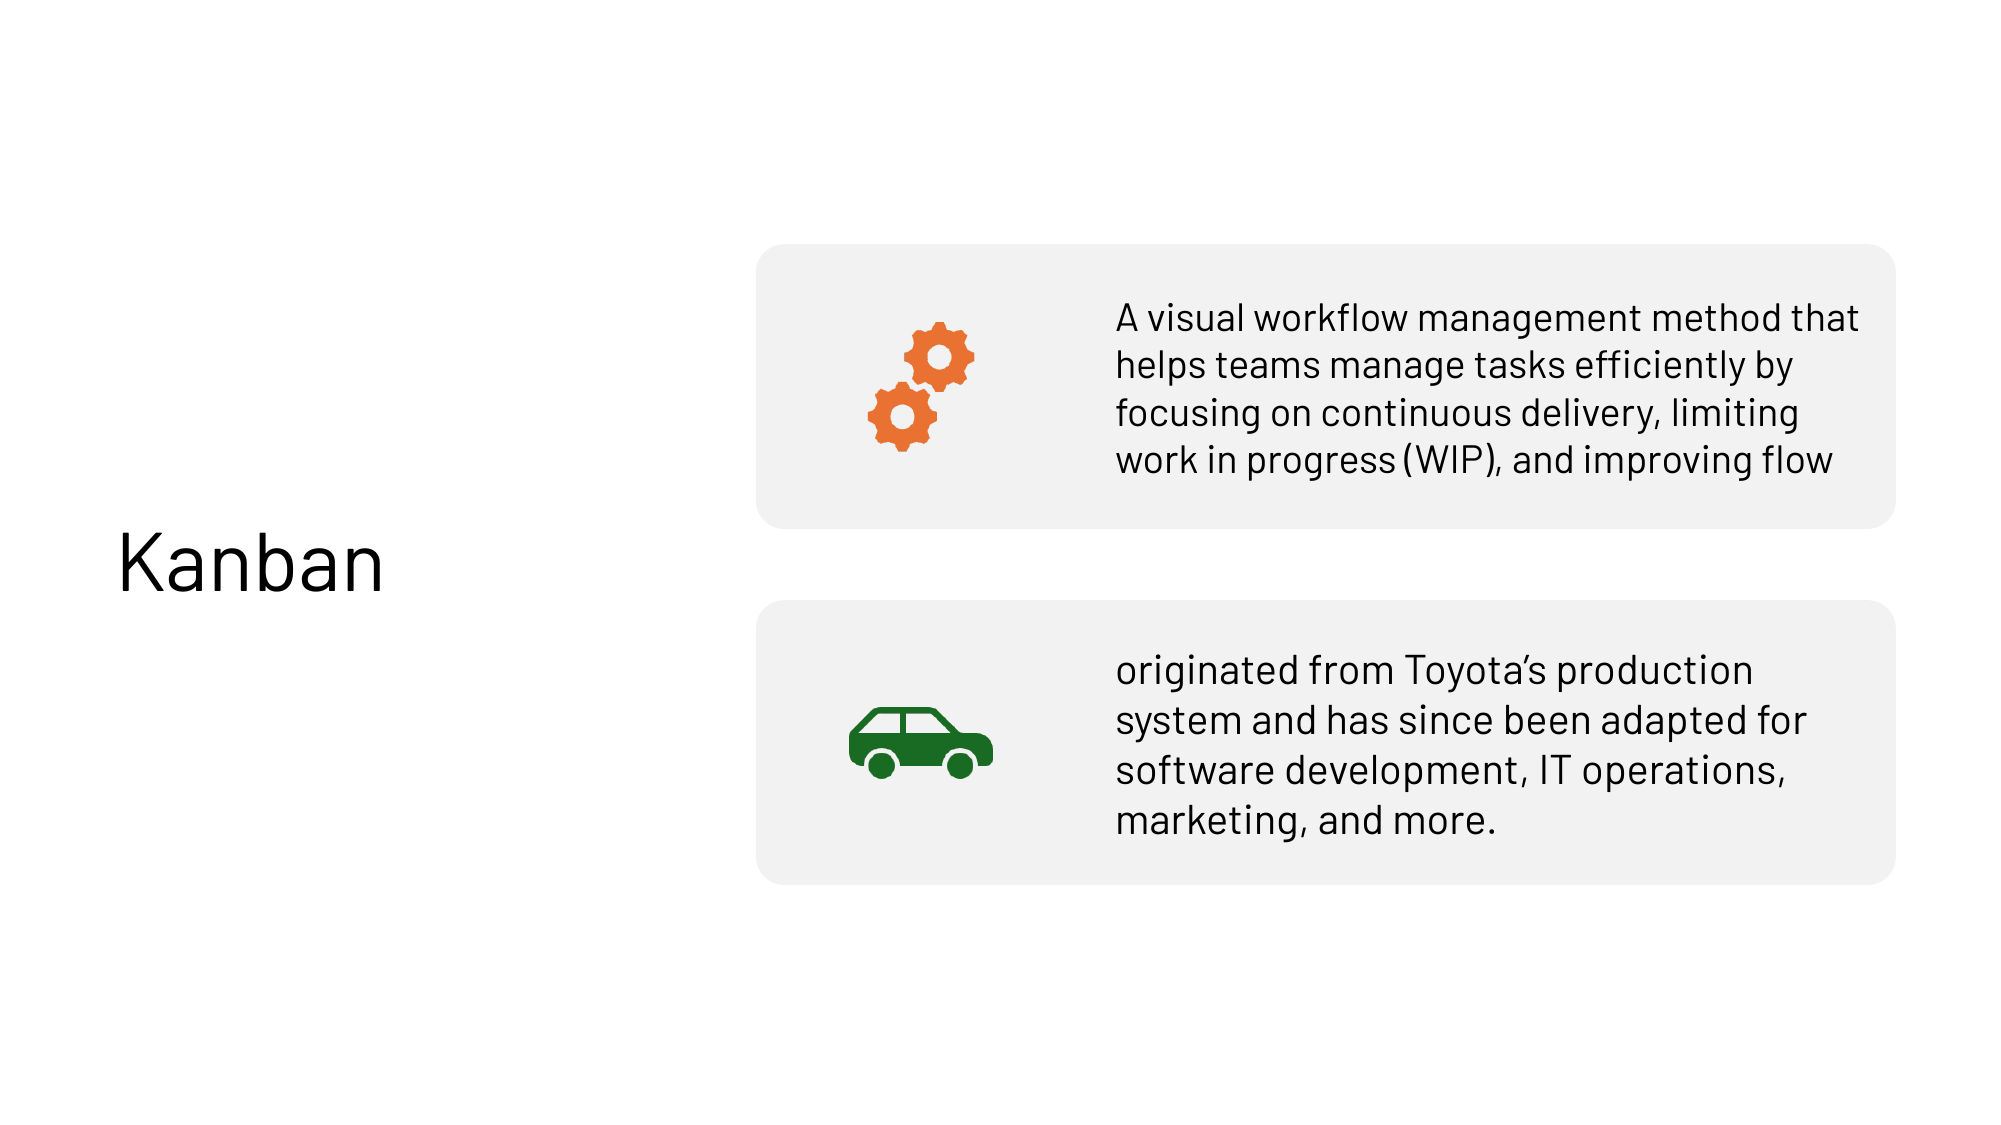

# Kanban
A visual workflow management method that helps teams manage tasks efficiently by focusing on continuous delivery, limiting work in progress (WIP), and improving flow
originated from Toyota’s production system and has since been adapted for software development, IT operations, marketing, and more.